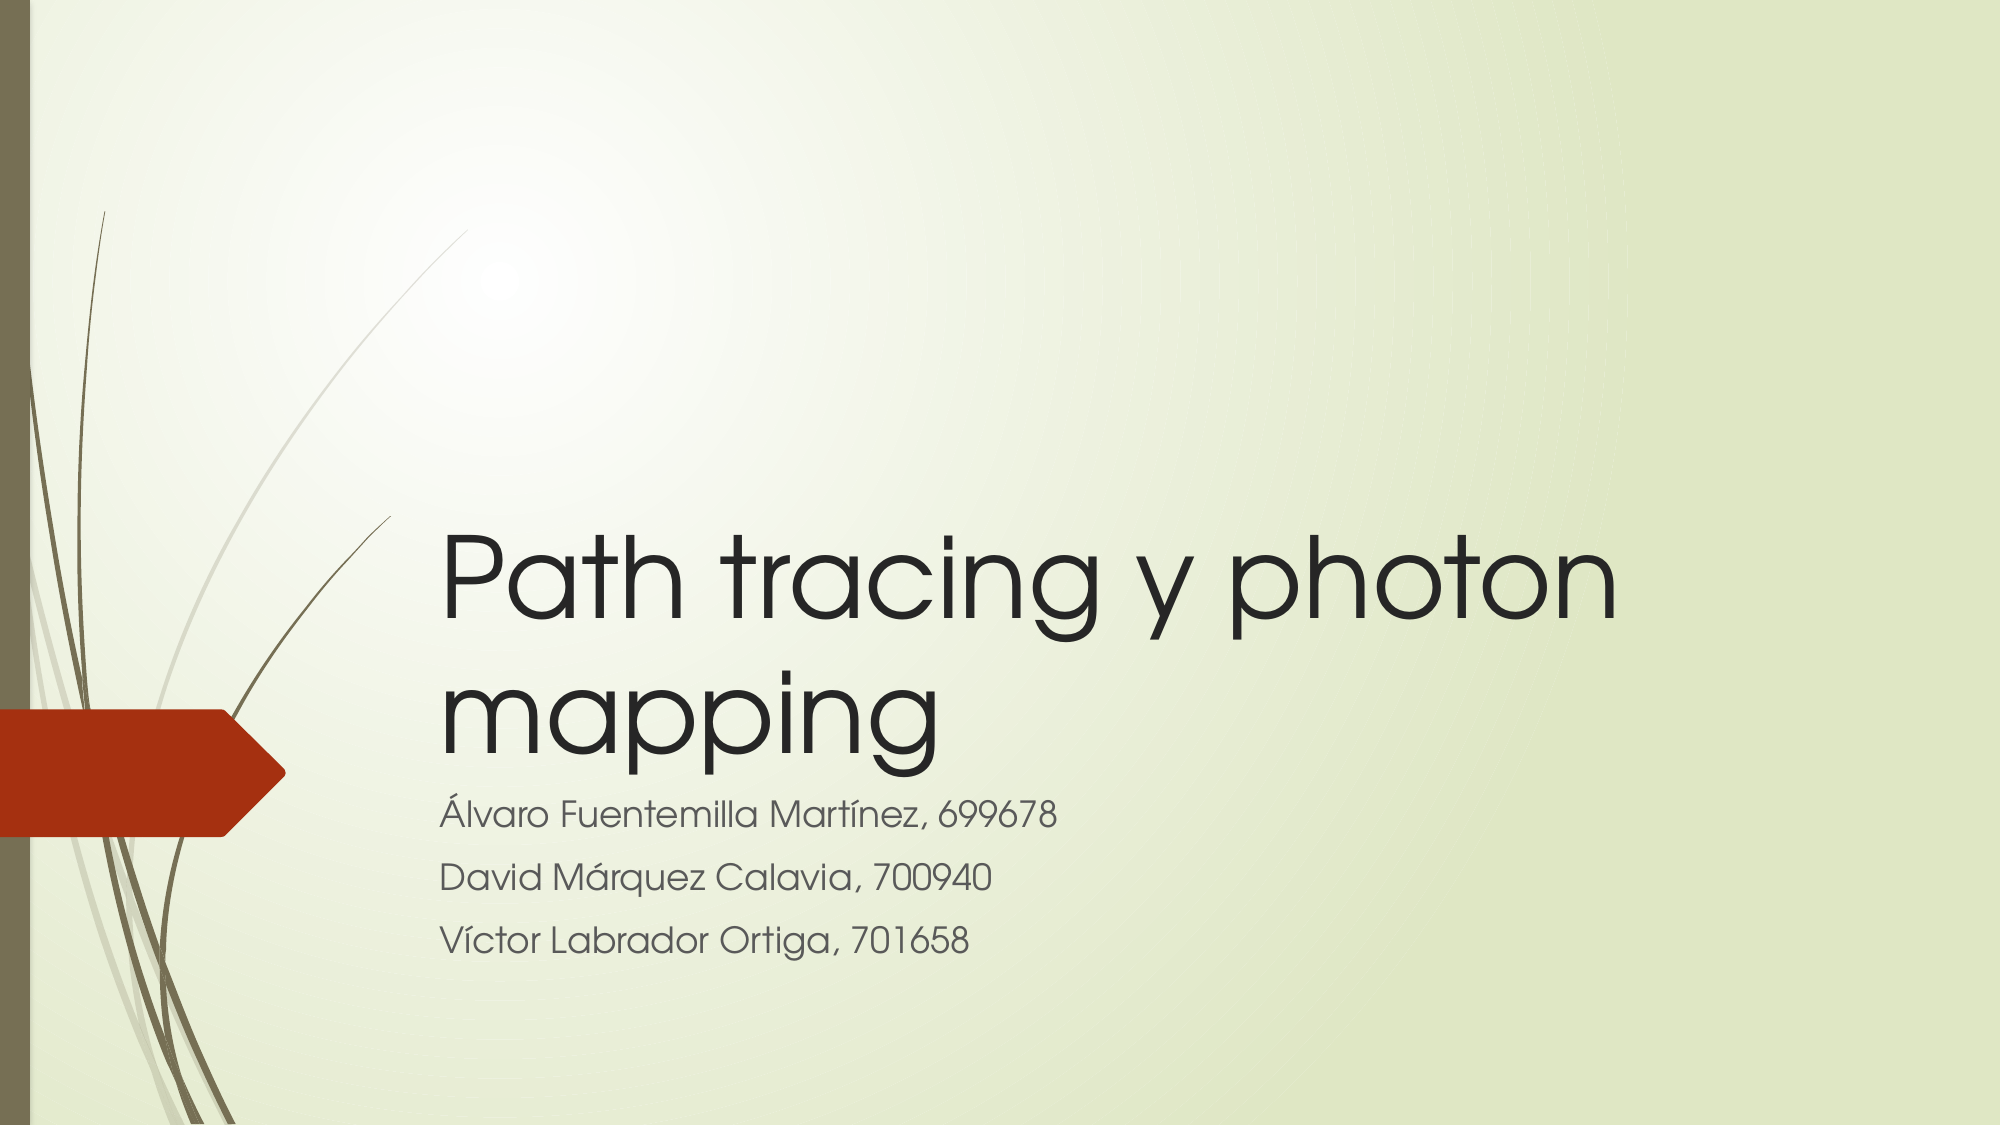

# Path tracing y photon mapping
Álvaro Fuentemilla Martínez, 699678
David Márquez Calavia, 700940
Víctor Labrador Ortiga, 701658